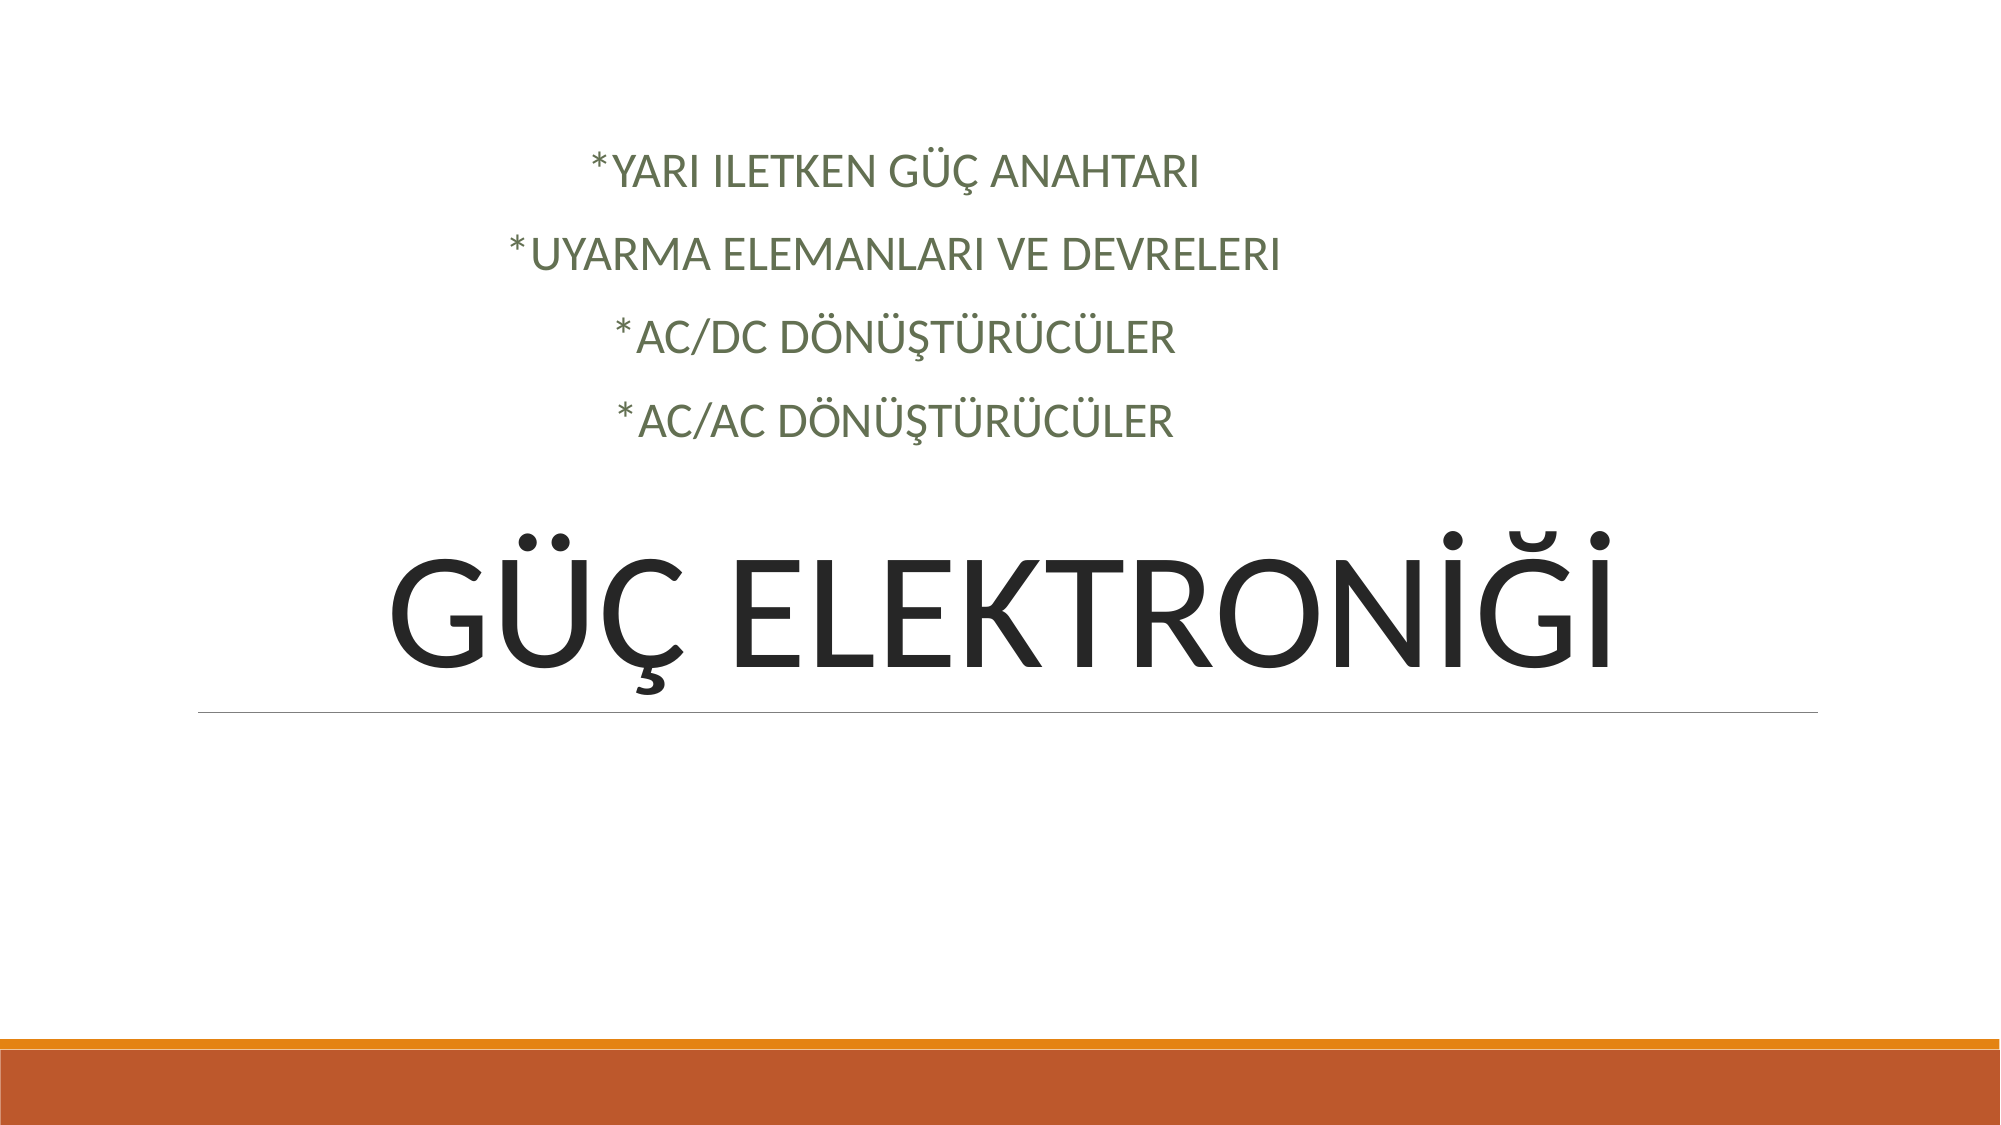

# GÜÇ ELEKTRONİĞİ
*YARI ILETKEN GÜÇ ANAHTARI
*UYARMA ELEMANLARI VE DEVRELERI
*AC/DC DÖNÜŞTÜRÜCÜLER
*AC/AC DÖNÜŞTÜRÜCÜLER